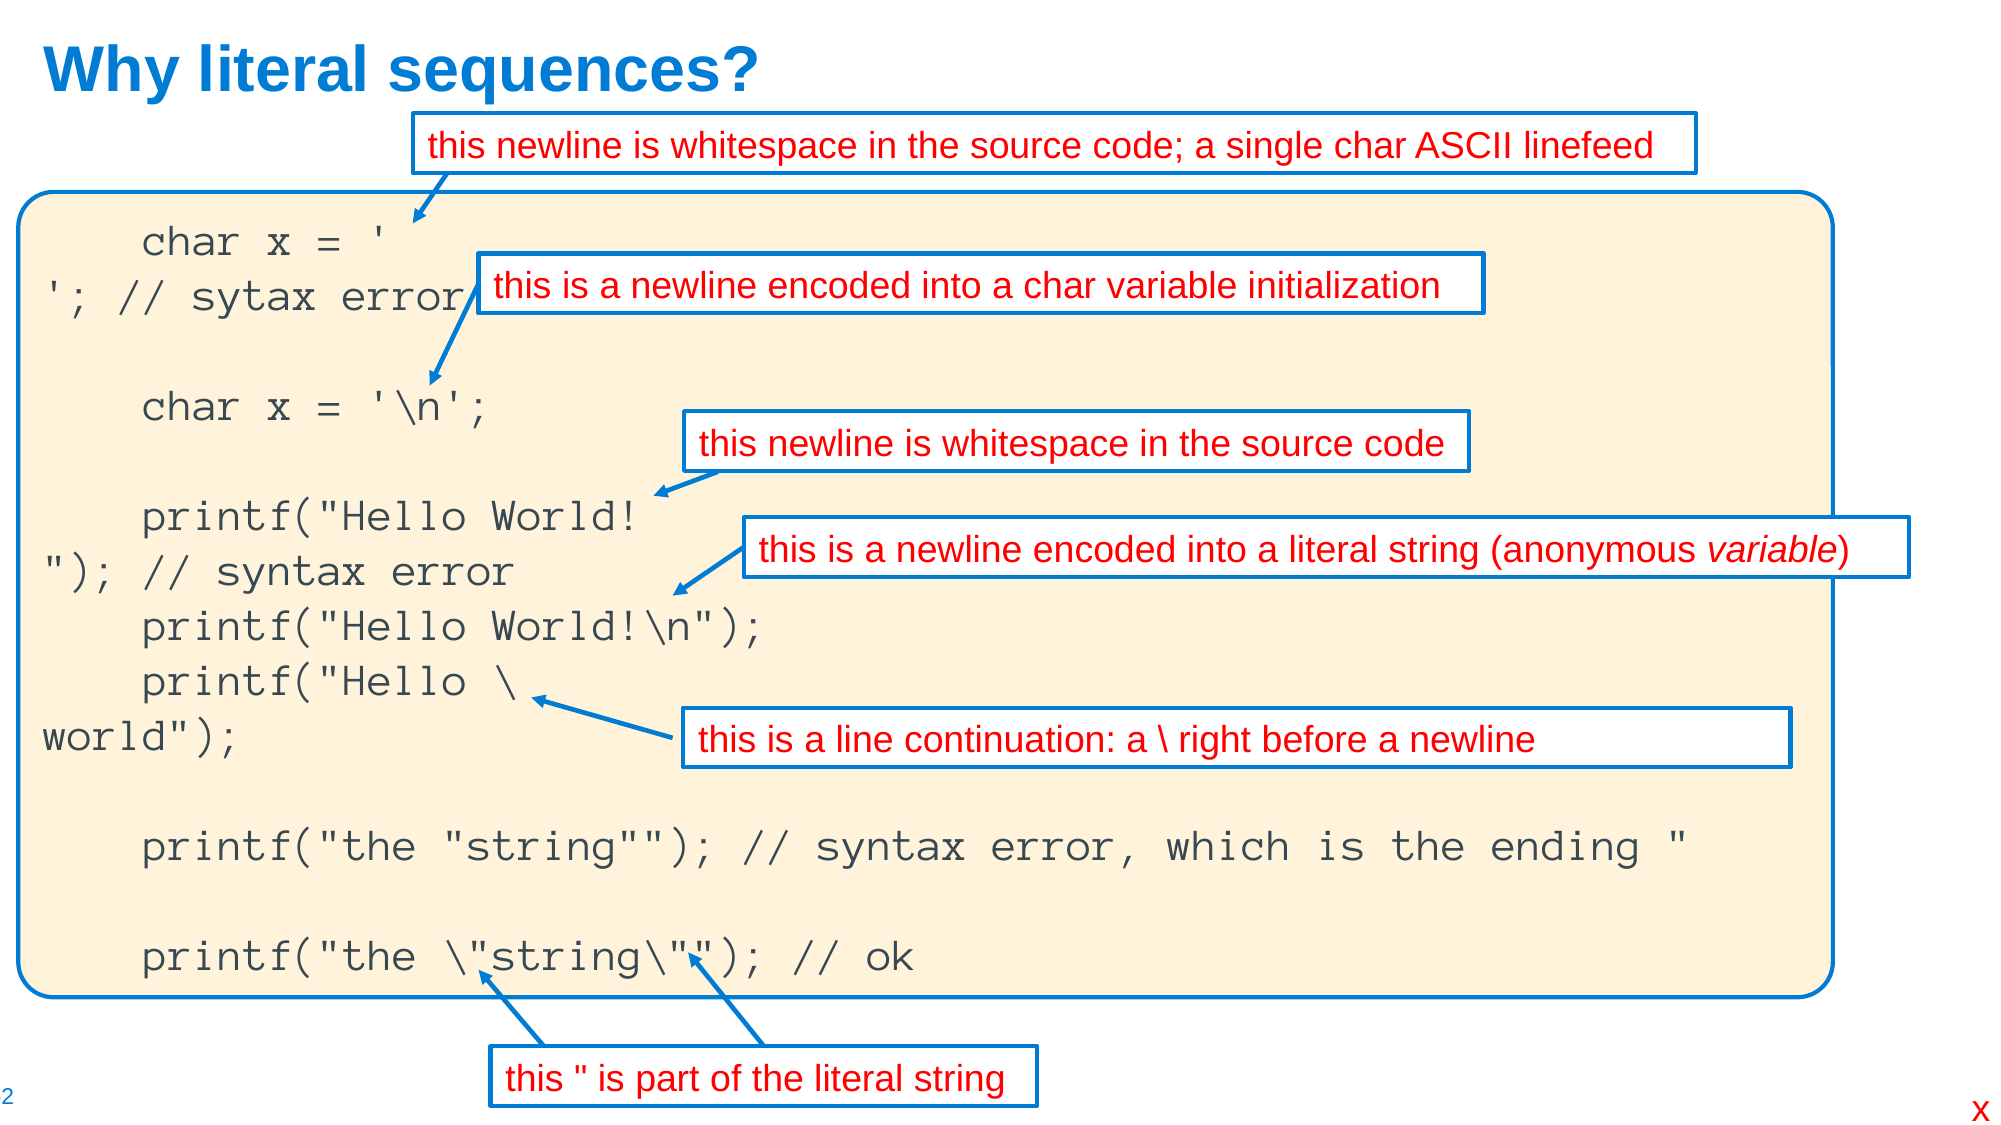

# Why literal sequences?
this newline is whitespace in the source code; a single char ASCII linefeed
    char x = '
'; // sytax error

    char x = '\n';

    printf("Hello World!
"); // syntax error
    printf("Hello World!\n");
    printf("Hello \
world");

    printf("the "string""); // syntax error, which is the ending "

    printf("the \"string\""); // ok
this is a newline encoded into a char variable initialization
this newline is whitespace in the source code
this is a newline encoded into a literal string (anonymous variable)
this is a line continuation: a \ right before a newline
this " is part of the literal string
x